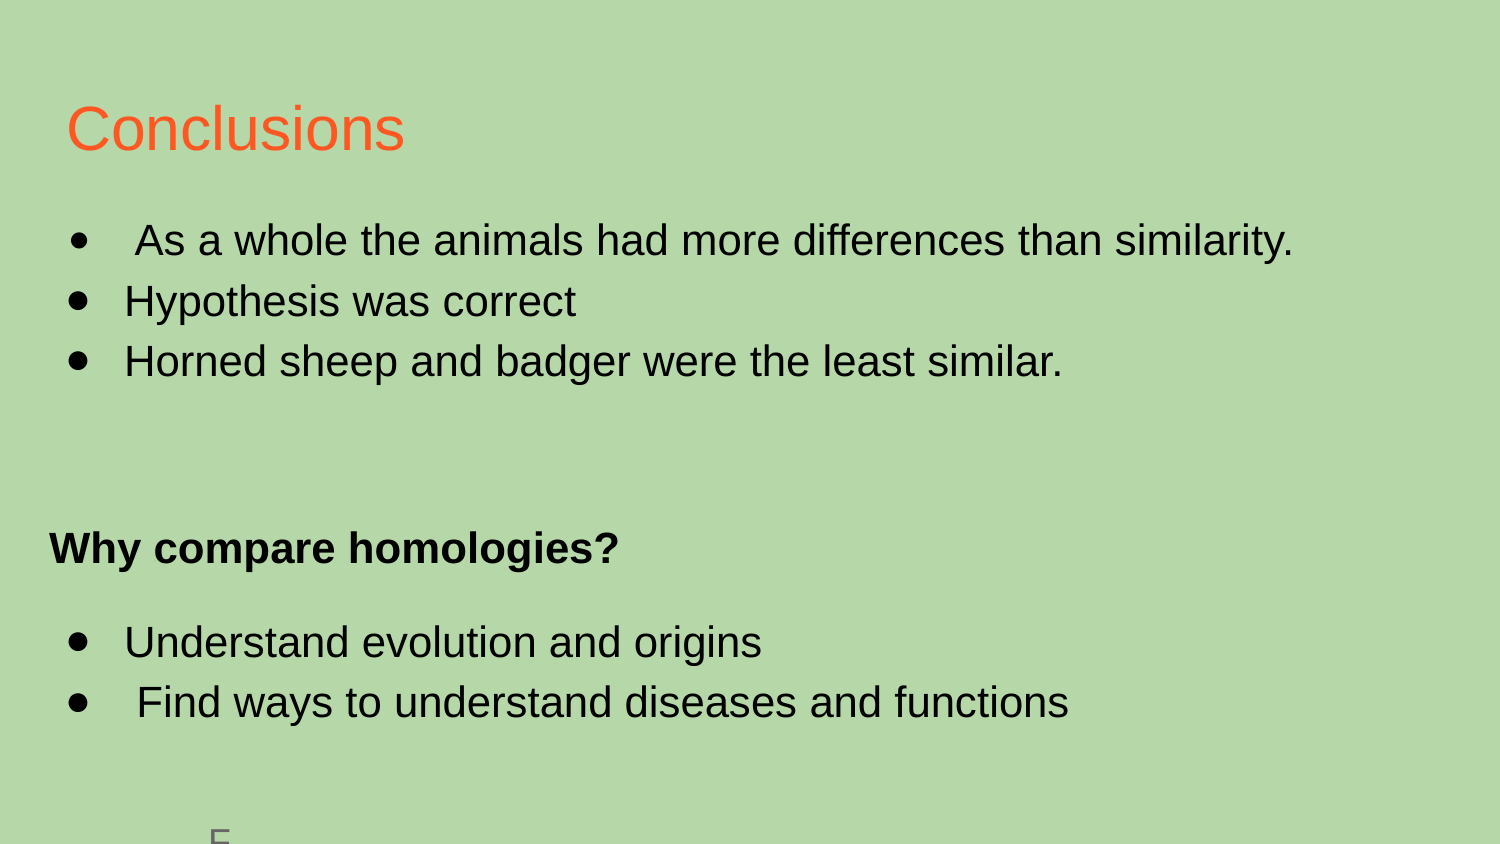

# Conclusions
 As a whole the animals had more differences than similarity.
Hypothesis was correct
Horned sheep and badger were the least similar.

Why compare homologies?
Understand evolution and origins
 Find ways to understand diseases and functions
                                                                                                                                     F